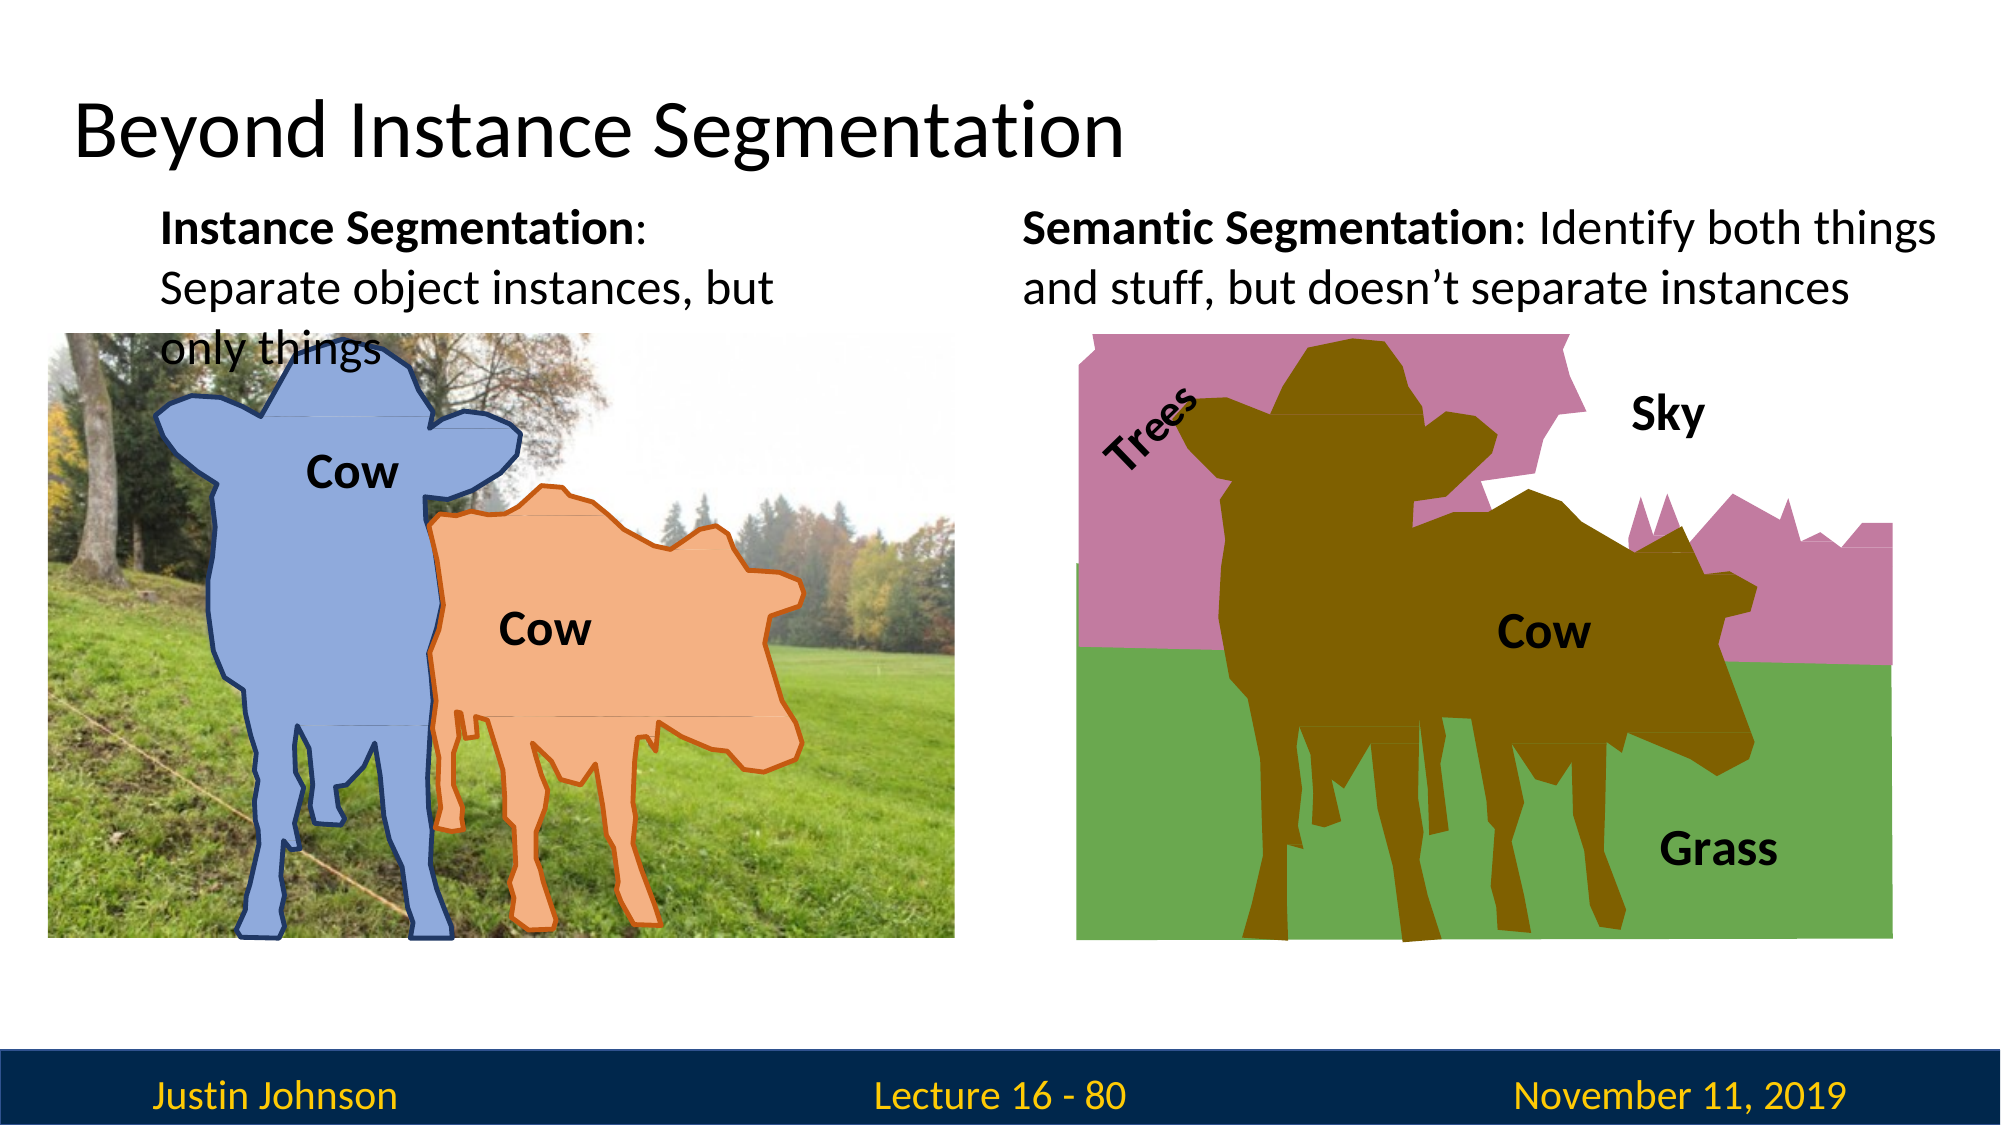

# Beyond Instance Segmentation
Instance Segmentation: Separate object instances, but only things

Cow
Semantic Segmentation: Identify both things and stuff, but doesn’t separate instances

Sky

Cow

Grass

Trees

Cow
Justin Johnson
November 11, 2019
Lecture 16 - 80